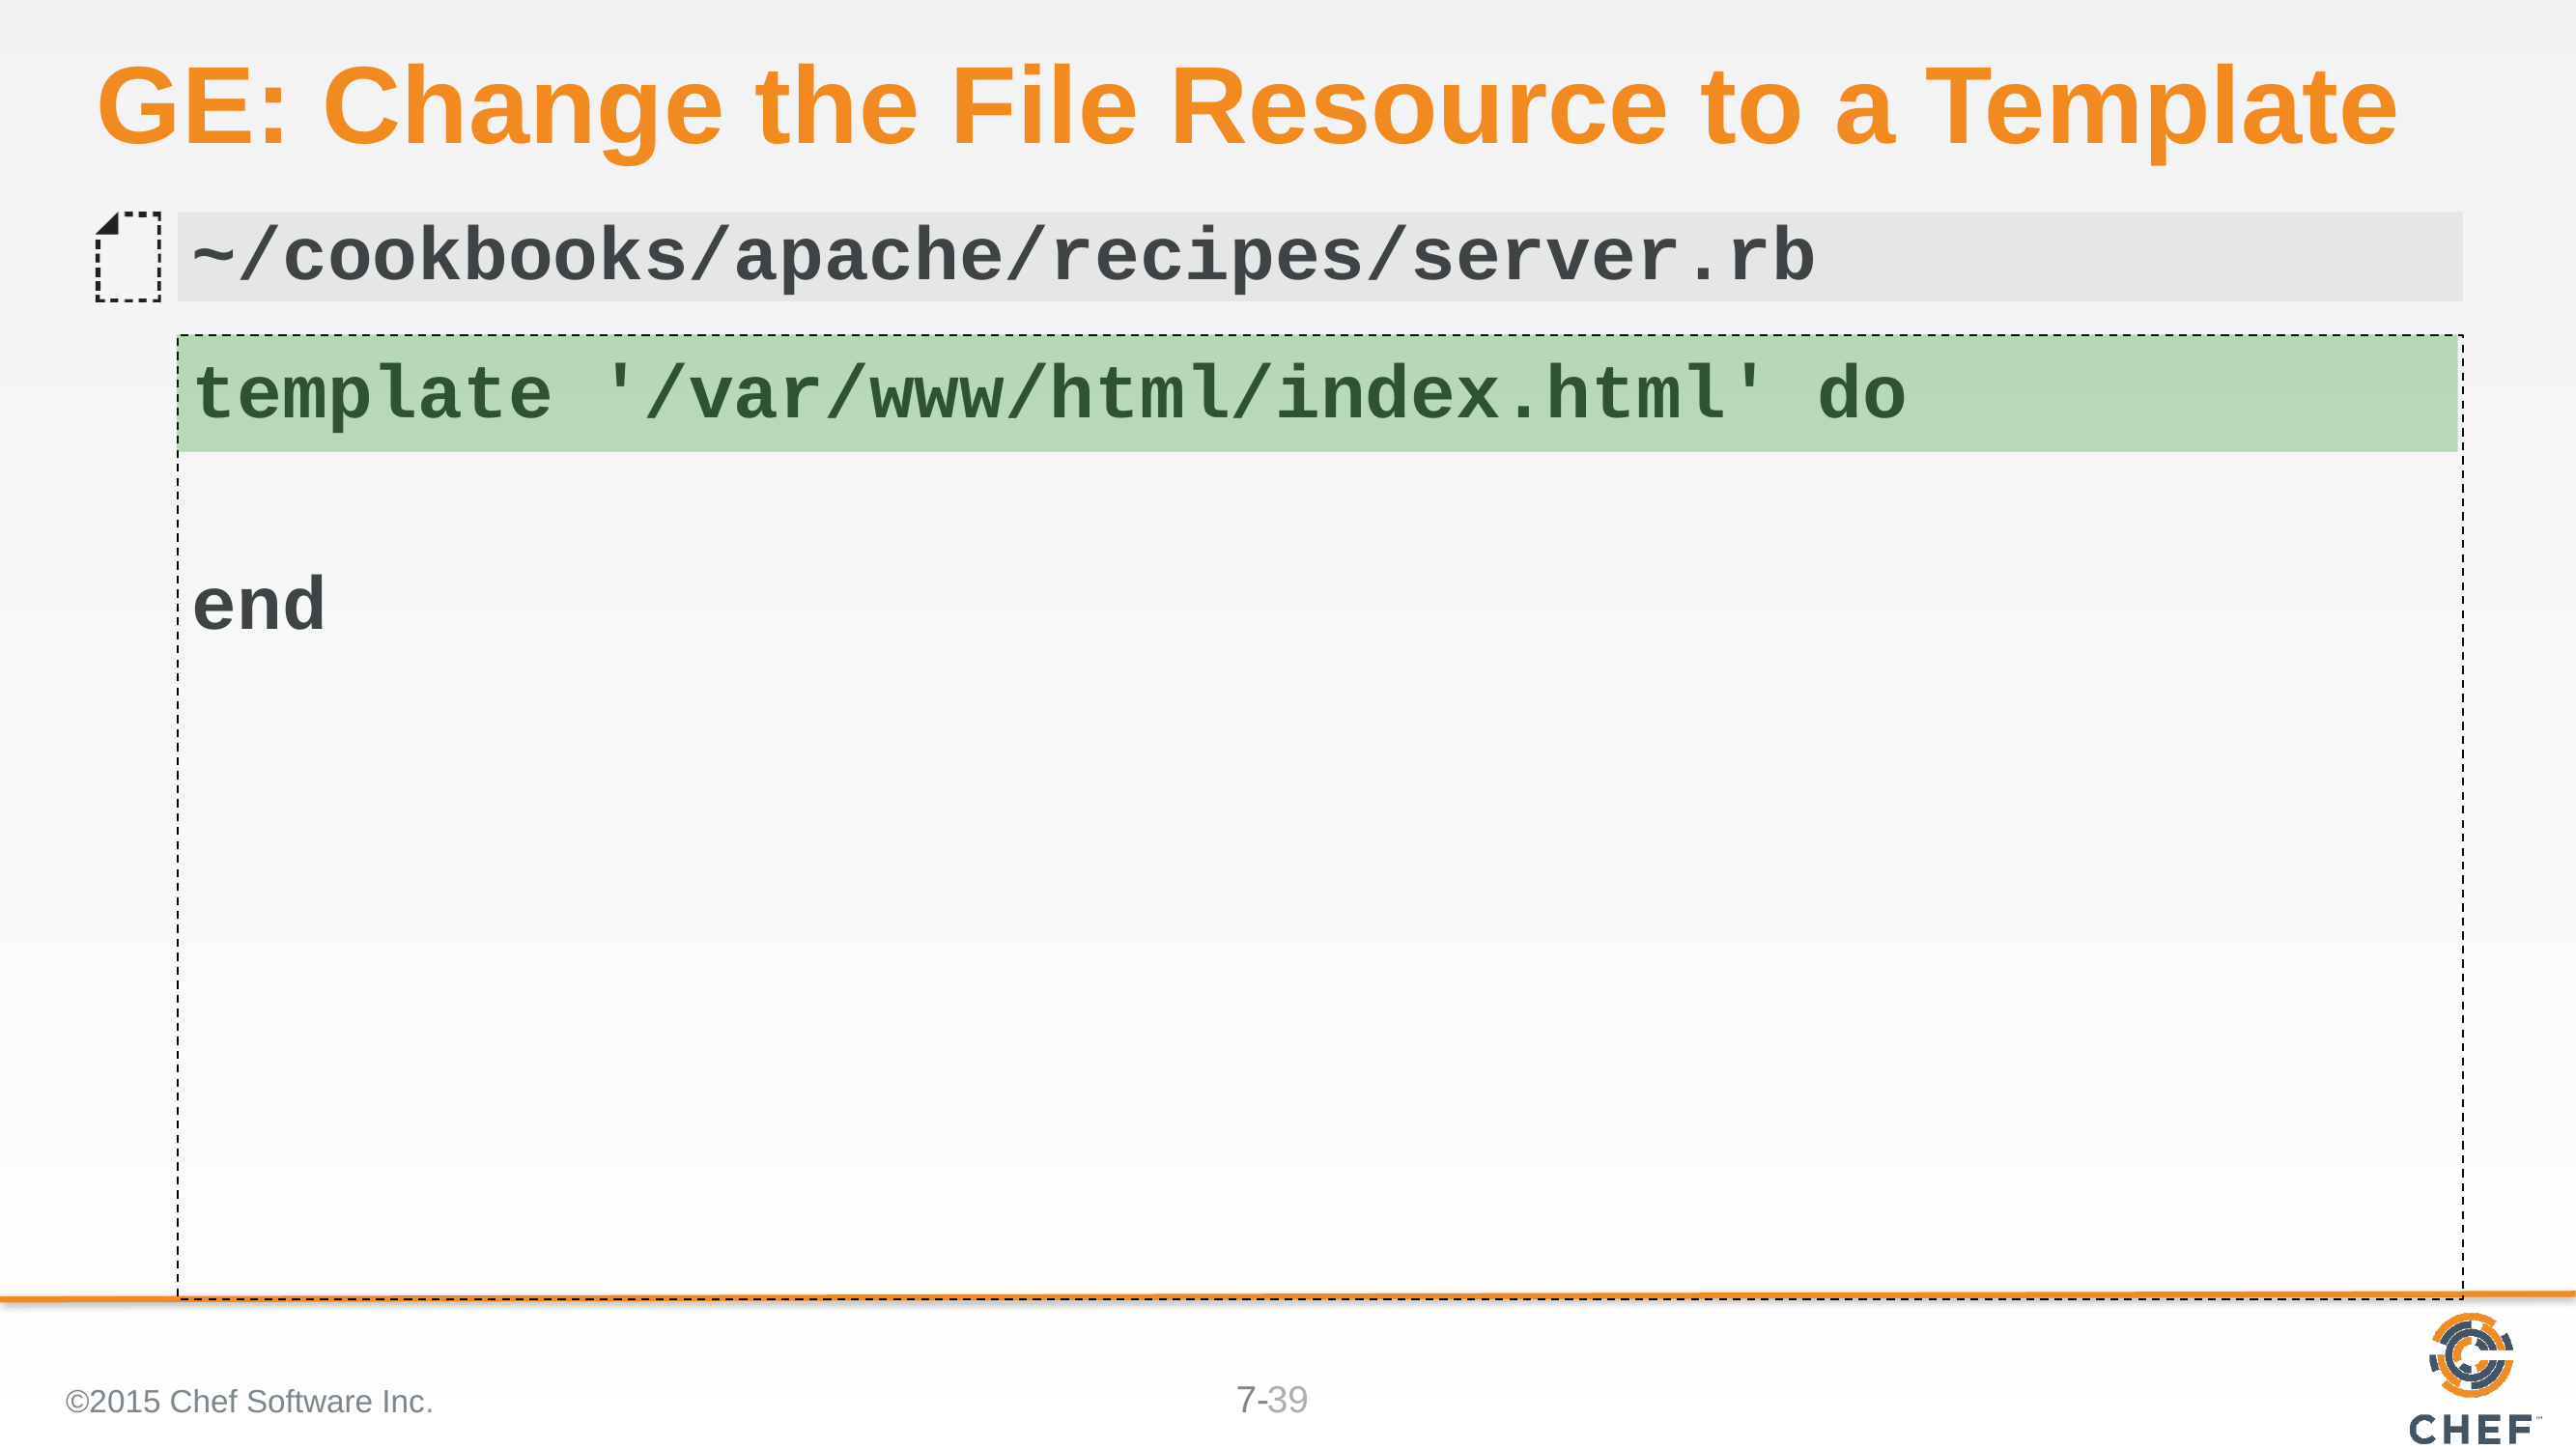

# GE: Change the File Resource to a Template
~/cookbooks/apache/recipes/server.rb

template '/var/www/html/index.html' do

end
©2015 Chef Software Inc.
39